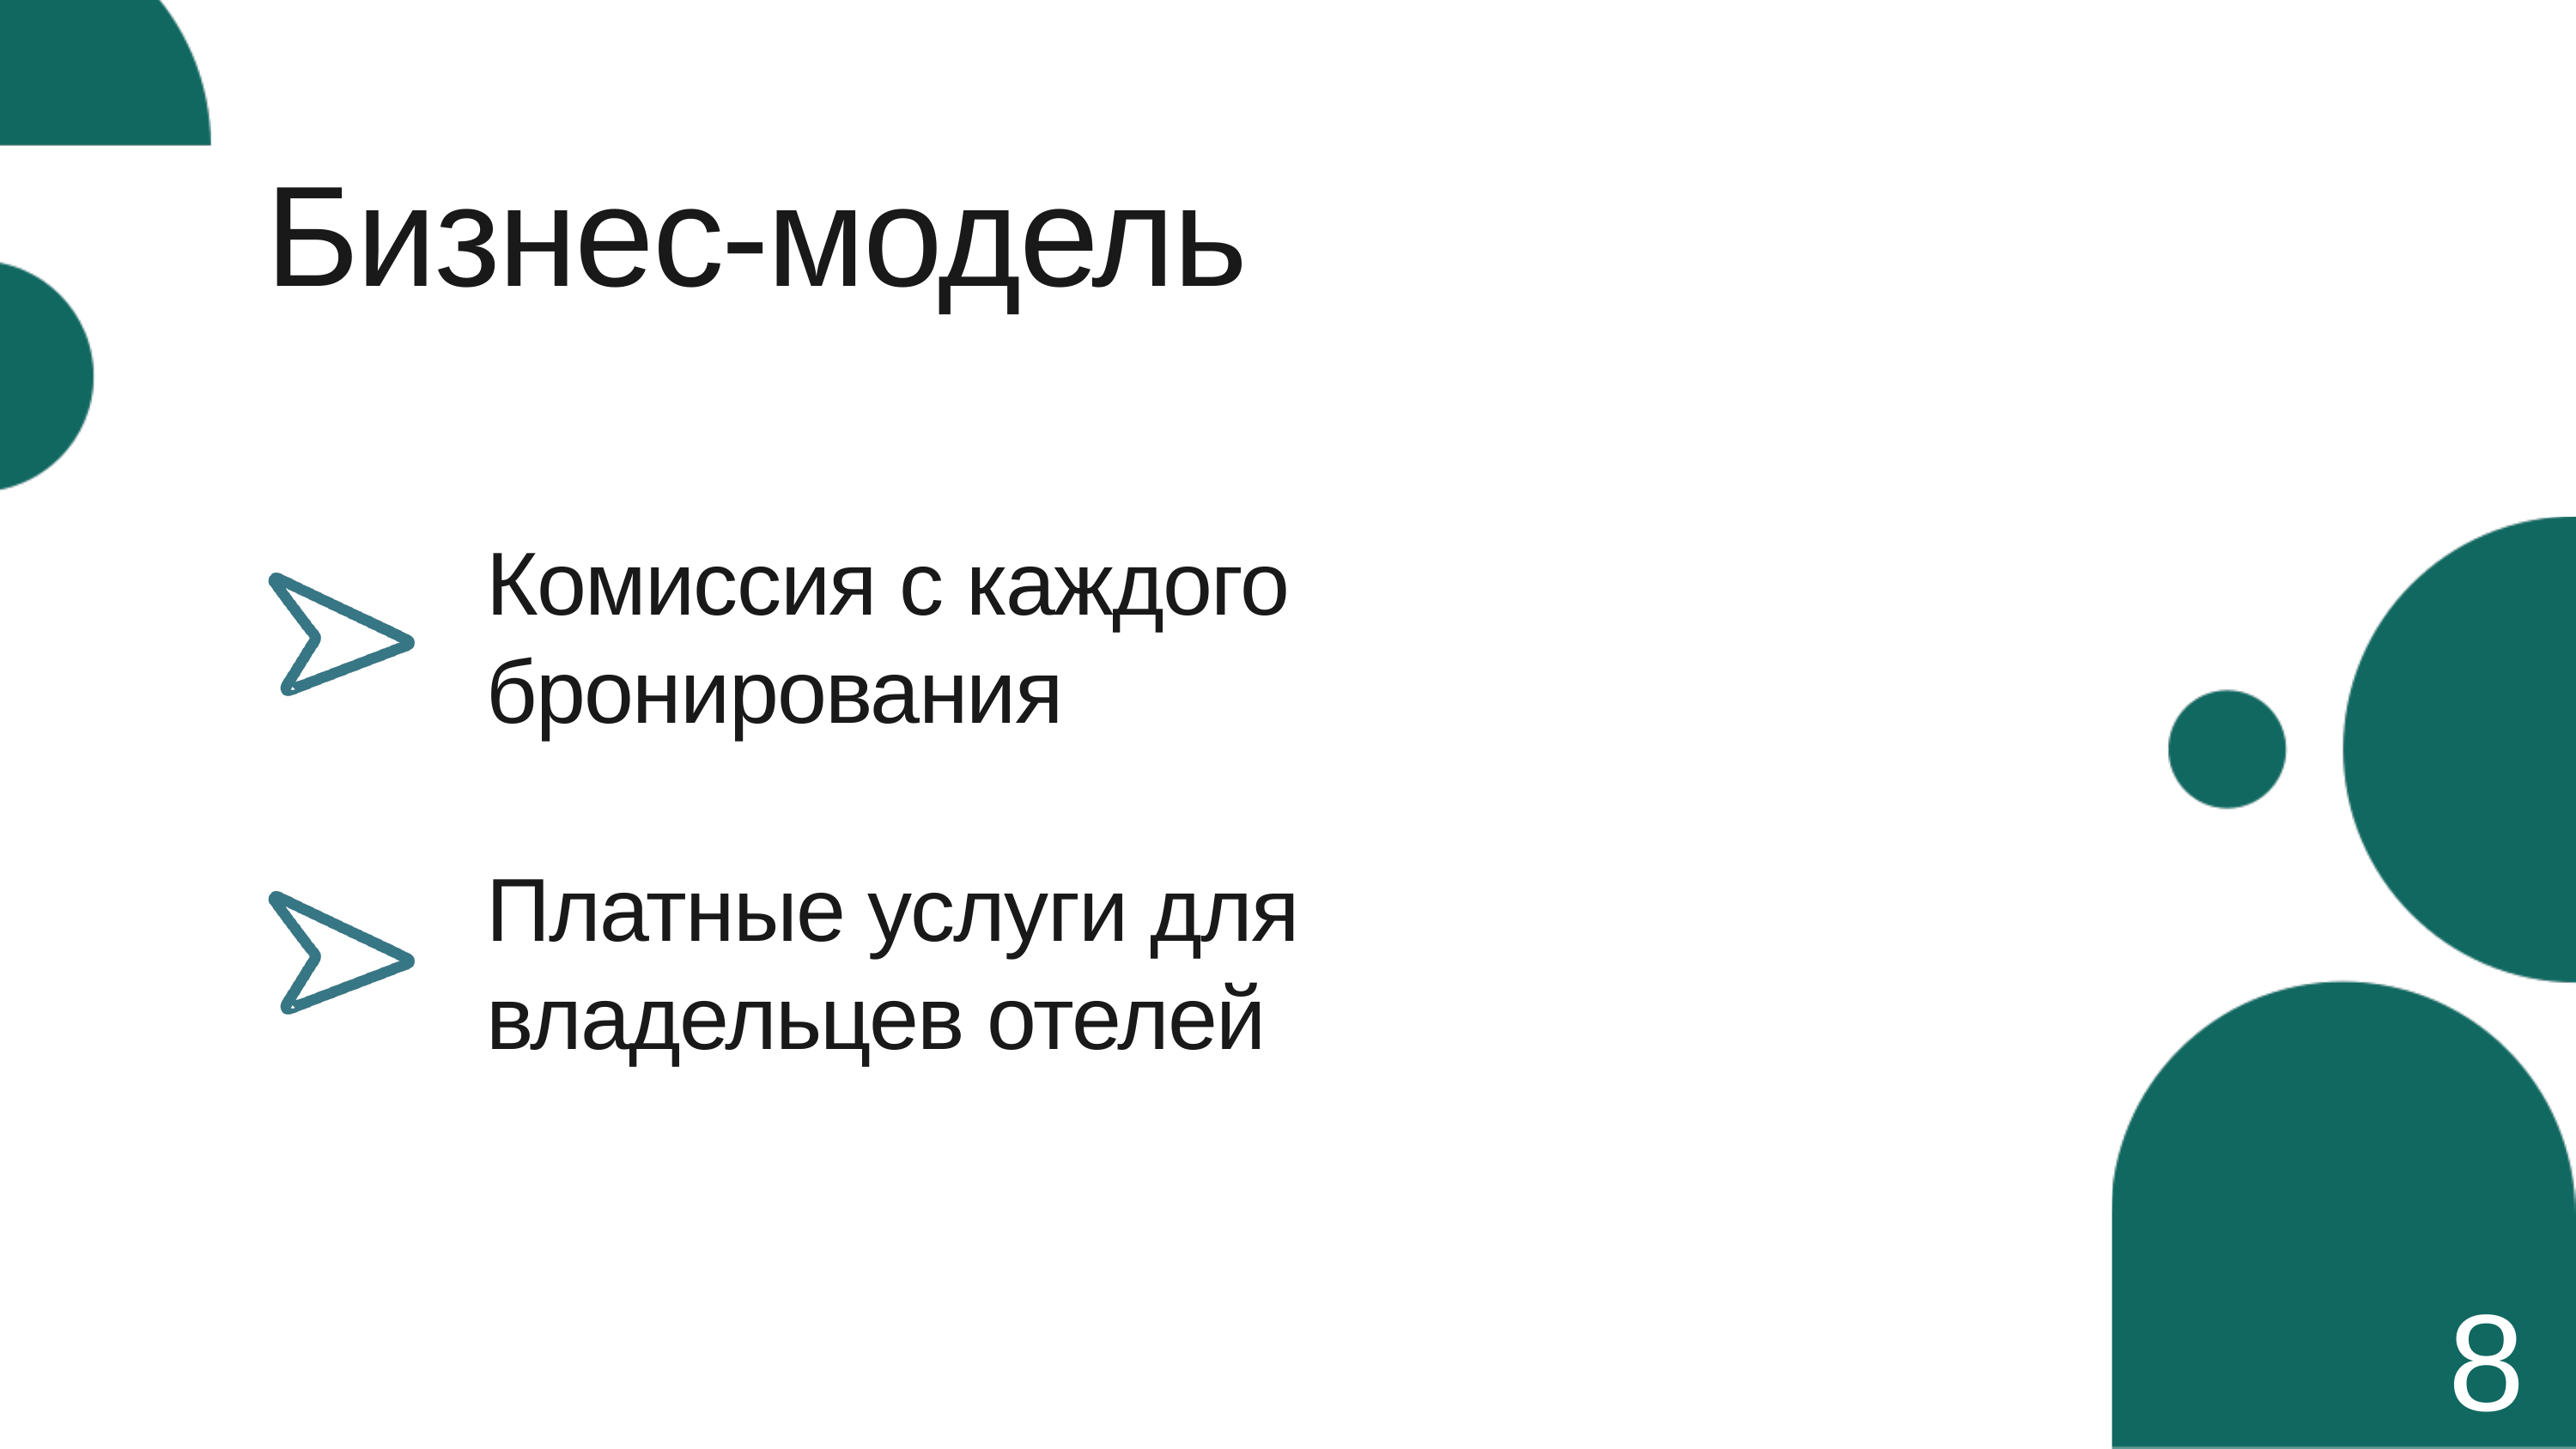

Бизнес-модель

Комиссия с каждого бронирования

Платные услуги для владельцев отелей

8